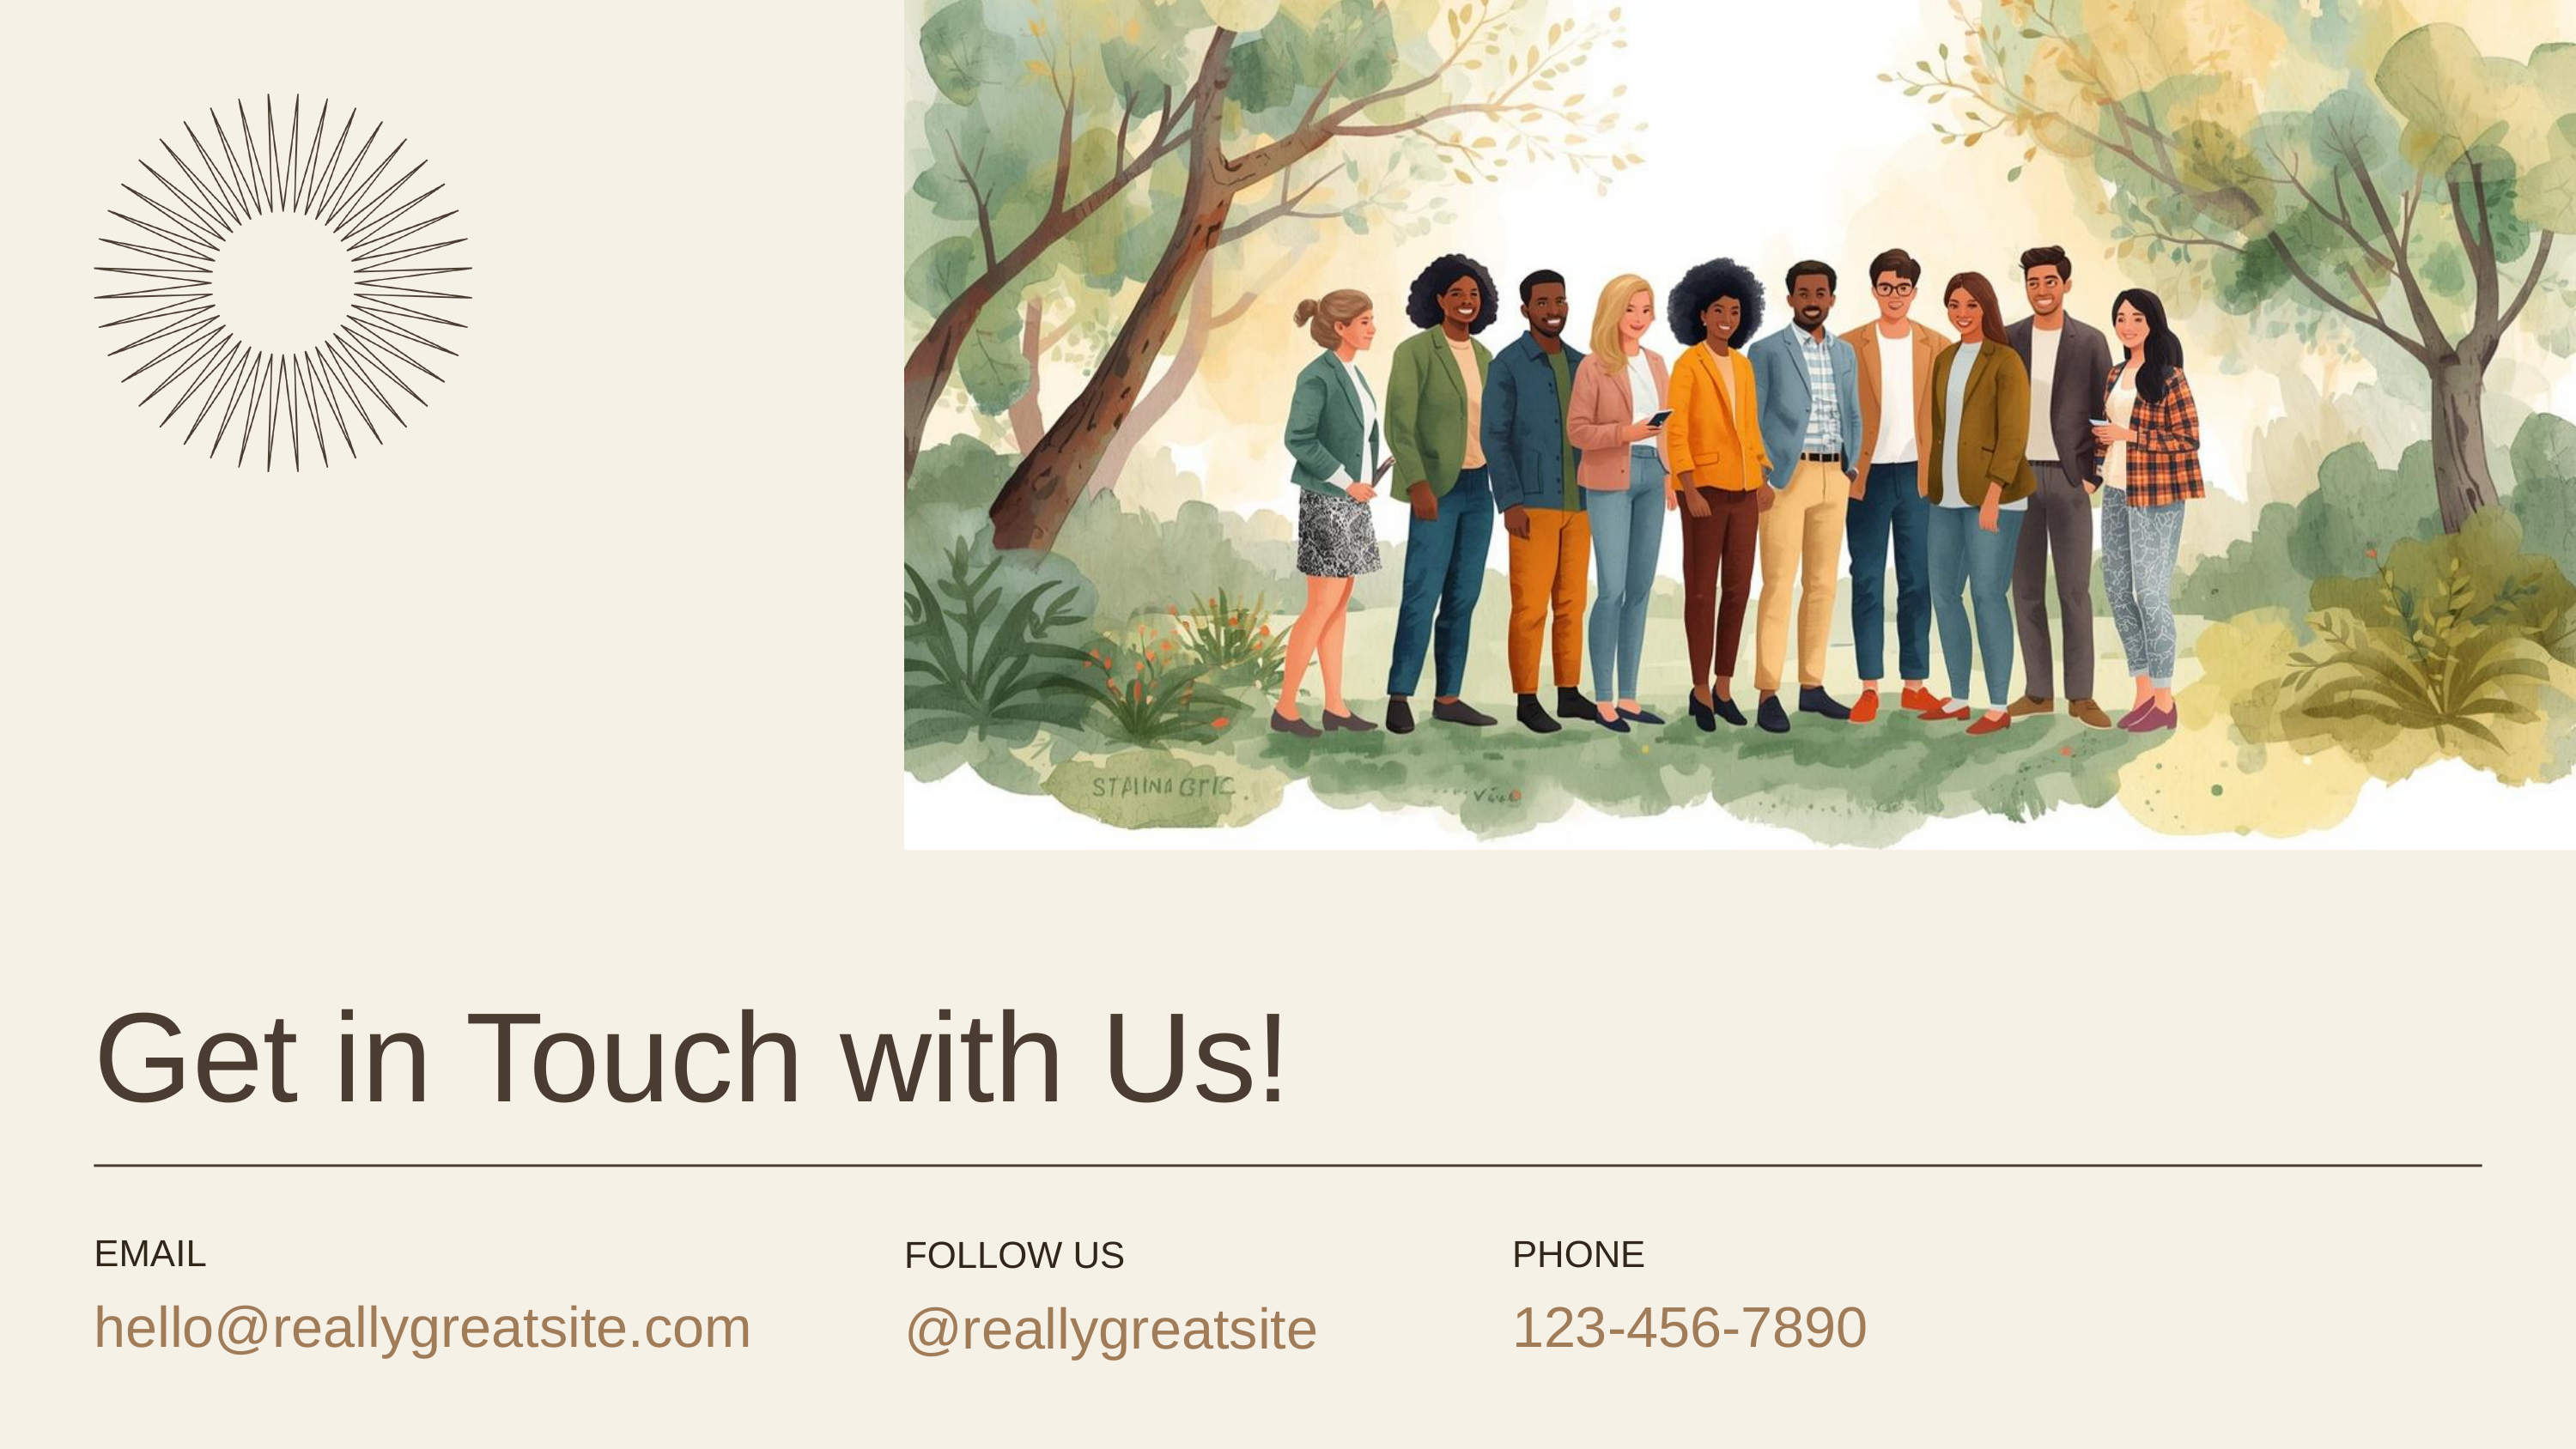

Get in Touch with Us!

PHONE
EMAIL
hello@reallygreatsite.com
FOLLOW US
@reallygreatsite
123-456-7890